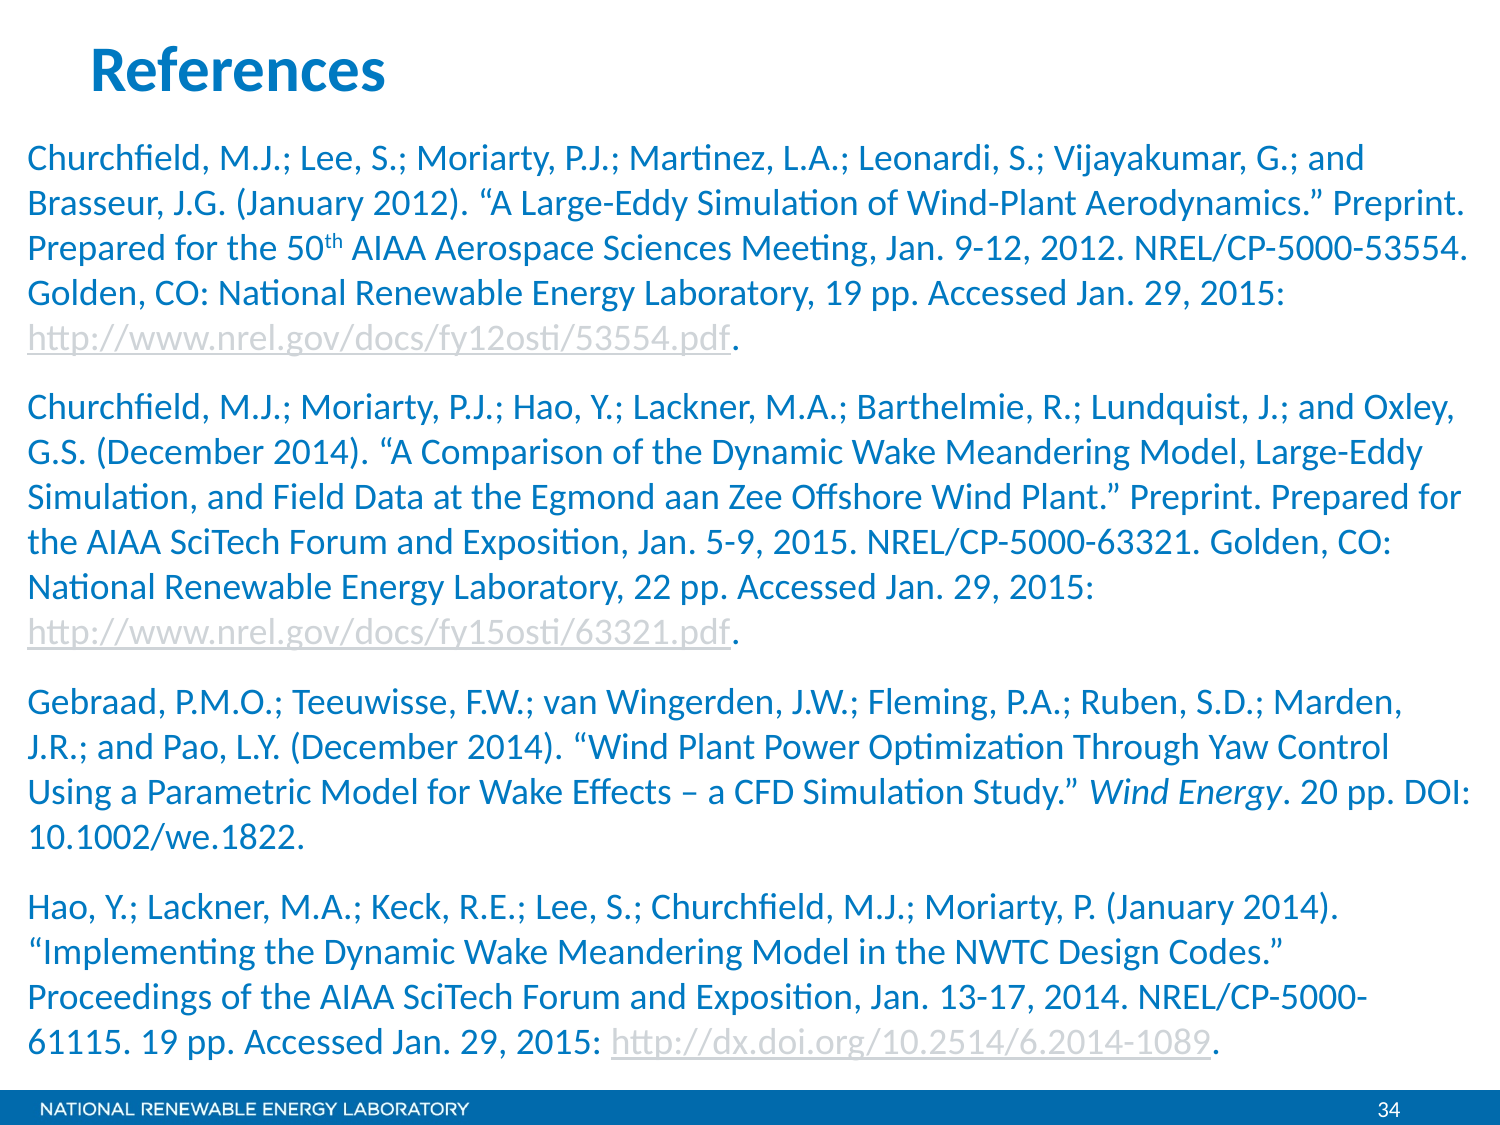

# References
Churchfield, M.J.; Lee, S.; Moriarty, P.J.; Martinez, L.A.; Leonardi, S.; Vijayakumar, G.; and Brasseur, J.G. (January 2012). “A Large-Eddy Simulation of Wind-Plant Aerodynamics.” Preprint. Prepared for the 50th AIAA Aerospace Sciences Meeting, Jan. 9-12, 2012. NREL/CP-5000-53554. Golden, CO: National Renewable Energy Laboratory, 19 pp. Accessed Jan. 29, 2015: http://www.nrel.gov/docs/fy12osti/53554.pdf.
Churchfield, M.J.; Moriarty, P.J.; Hao, Y.; Lackner, M.A.; Barthelmie, R.; Lundquist, J.; and Oxley, G.S. (December 2014). “A Comparison of the Dynamic Wake Meandering Model, Large-Eddy Simulation, and Field Data at the Egmond aan Zee Offshore Wind Plant.” Preprint. Prepared for the AIAA SciTech Forum and Exposition, Jan. 5-9, 2015. NREL/CP-5000-63321. Golden, CO: National Renewable Energy Laboratory, 22 pp. Accessed Jan. 29, 2015: http://www.nrel.gov/docs/fy15osti/63321.pdf.
Gebraad, P.M.O.; Teeuwisse, F.W.; van Wingerden, J.W.; Fleming, P.A.; Ruben, S.D.; Marden, J.R.; and Pao, L.Y. (December 2014). “Wind Plant Power Optimization Through Yaw Control Using a Parametric Model for Wake Effects – a CFD Simulation Study.” Wind Energy. 20 pp. DOI: 10.1002/we.1822.
Hao, Y.; Lackner, M.A.; Keck, R.E.; Lee, S.; Churchfield, M.J.; Moriarty, P. (January 2014). “Implementing the Dynamic Wake Meandering Model in the NWTC Design Codes.” Proceedings of the AIAA SciTech Forum and Exposition, Jan. 13-17, 2014. NREL/CP-5000-61115. 19 pp. Accessed Jan. 29, 2015: http://dx.doi.org/10.2514/6.2014-1089.